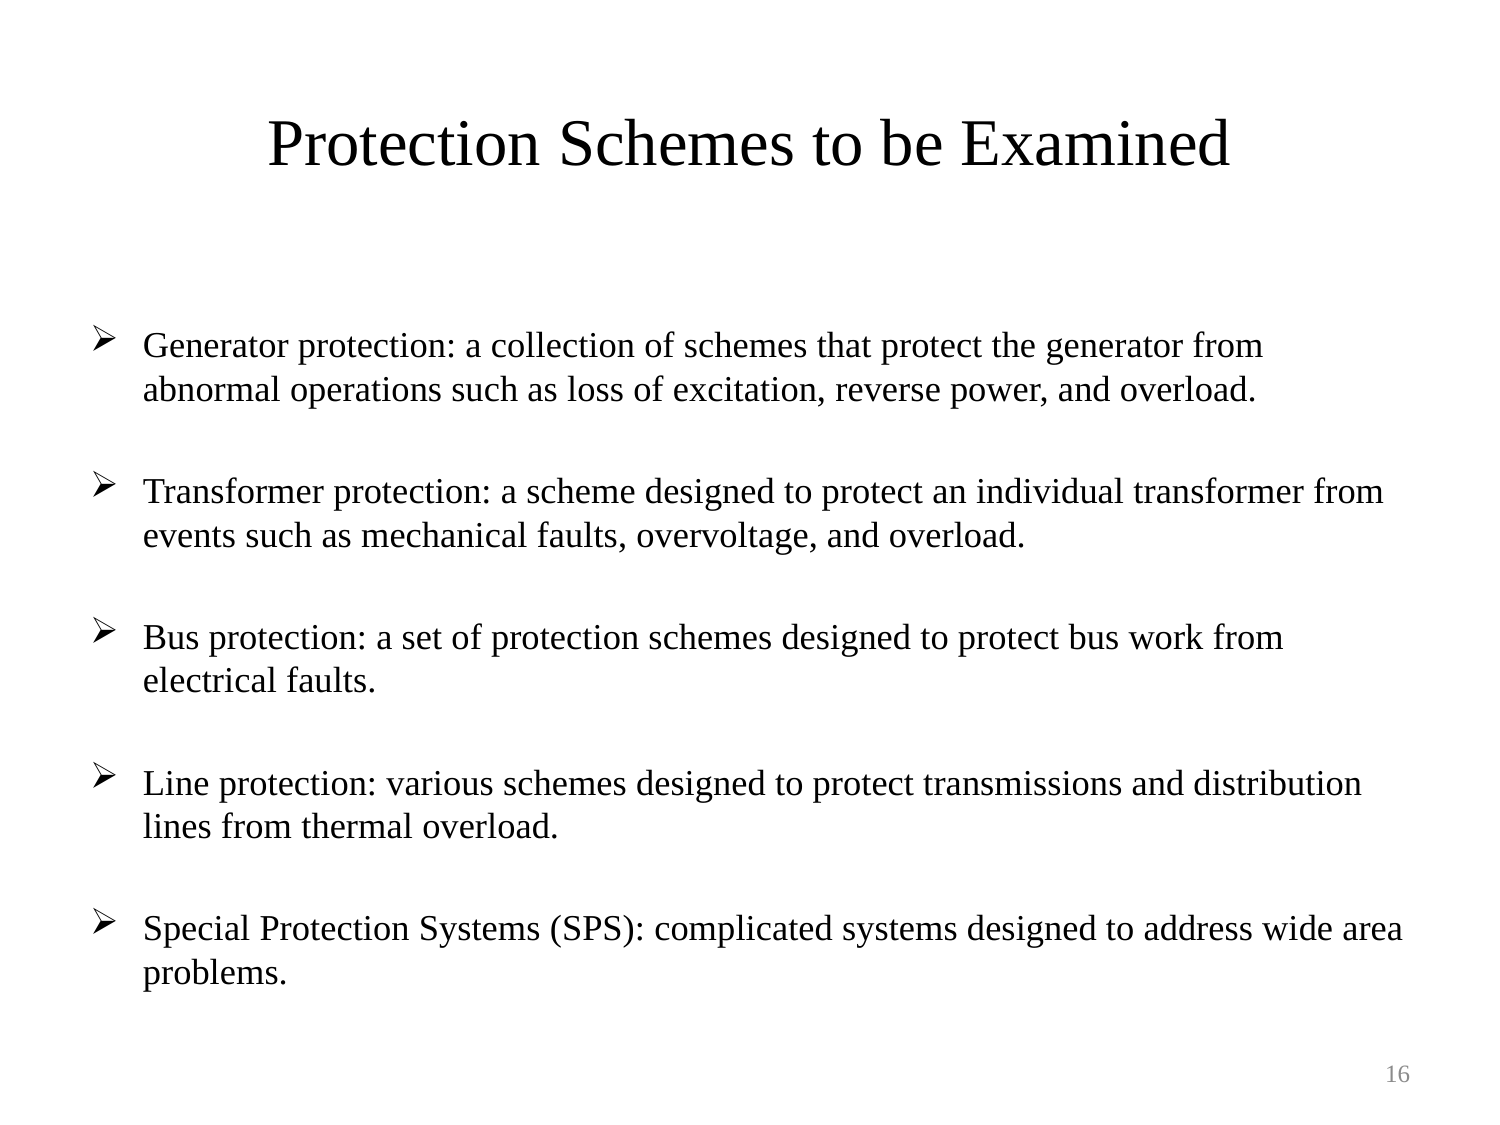

# Protection Schemes to be Examined

Generator protection: a collection of schemes that protect the generator from abnormal operations such as loss of excitation, reverse power, and overload.

Transformer protection: a scheme designed to protect an individual transformer from events such as mechanical faults, overvoltage, and overload.

Bus protection: a set of protection schemes designed to protect bus work from electrical faults.

Line protection: various schemes designed to protect transmissions and distribution lines from thermal overload.

Special Protection Systems (SPS): complicated systems designed to address wide area problems.

16